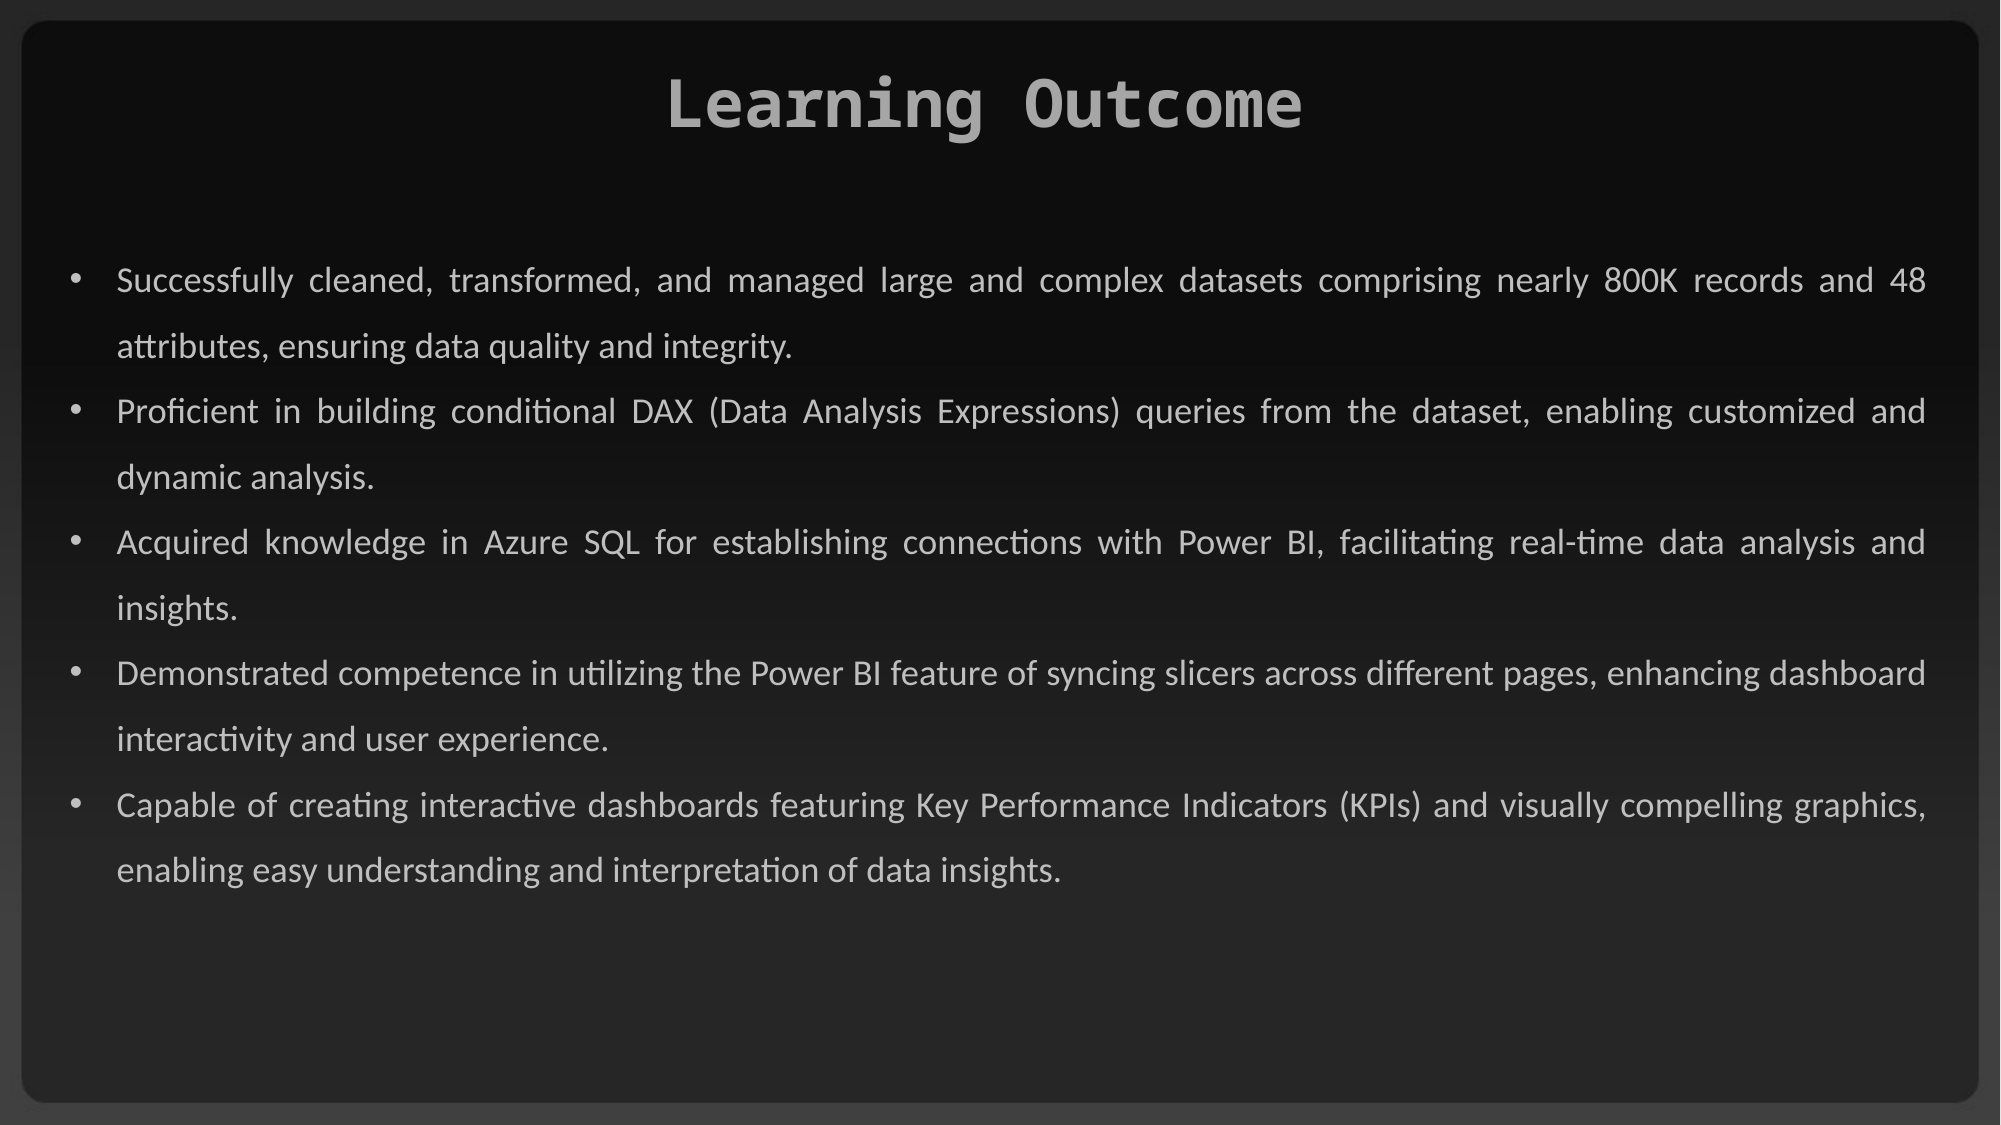

Learning Outcome
Successfully cleaned, transformed, and managed large and complex datasets comprising nearly 800K records and 48 attributes, ensuring data quality and integrity.
Proficient in building conditional DAX (Data Analysis Expressions) queries from the dataset, enabling customized and dynamic analysis.
Acquired knowledge in Azure SQL for establishing connections with Power BI, facilitating real-time data analysis and insights.
Demonstrated competence in utilizing the Power BI feature of syncing slicers across different pages, enhancing dashboard interactivity and user experience.
Capable of creating interactive dashboards featuring Key Performance Indicators (KPIs) and visually compelling graphics, enabling easy understanding and interpretation of data insights.